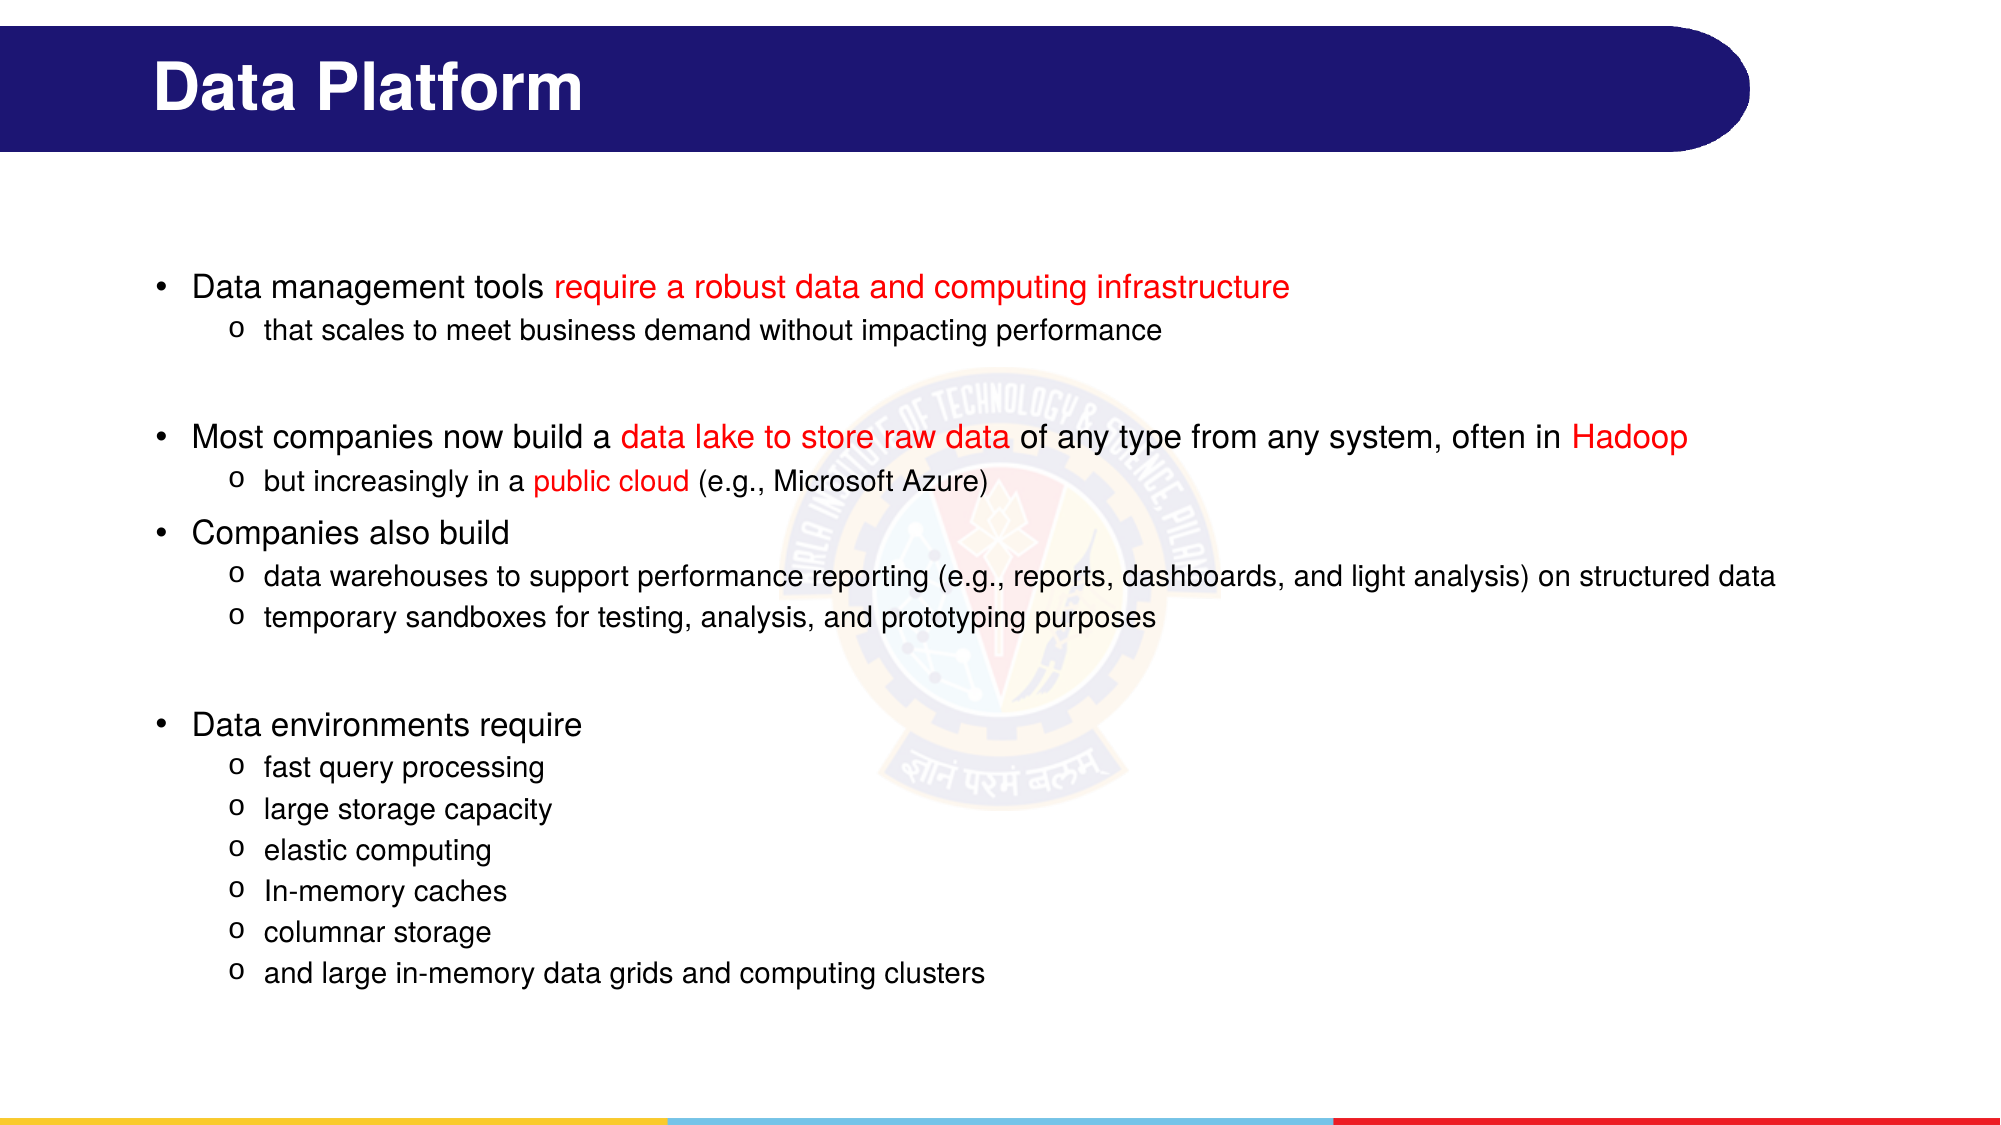

# Data Platform

Data management tools require a robust data and computing infrastructure
that scales to meet business demand without impacting performance

Most companies now build a data lake to store raw data of any type from any system, often in Hadoop
but increasingly in a public cloud (e.g., Microsoft Azure)
Companies also build
data warehouses to support performance reporting (e.g., reports, dashboards, and light analysis) on structured data
temporary sandboxes for testing, analysis, and prototyping purposes

Data environments require
fast query processing
large storage capacity
elastic computing
In-memory caches
columnar storage
and large in-memory data grids and computing clusters